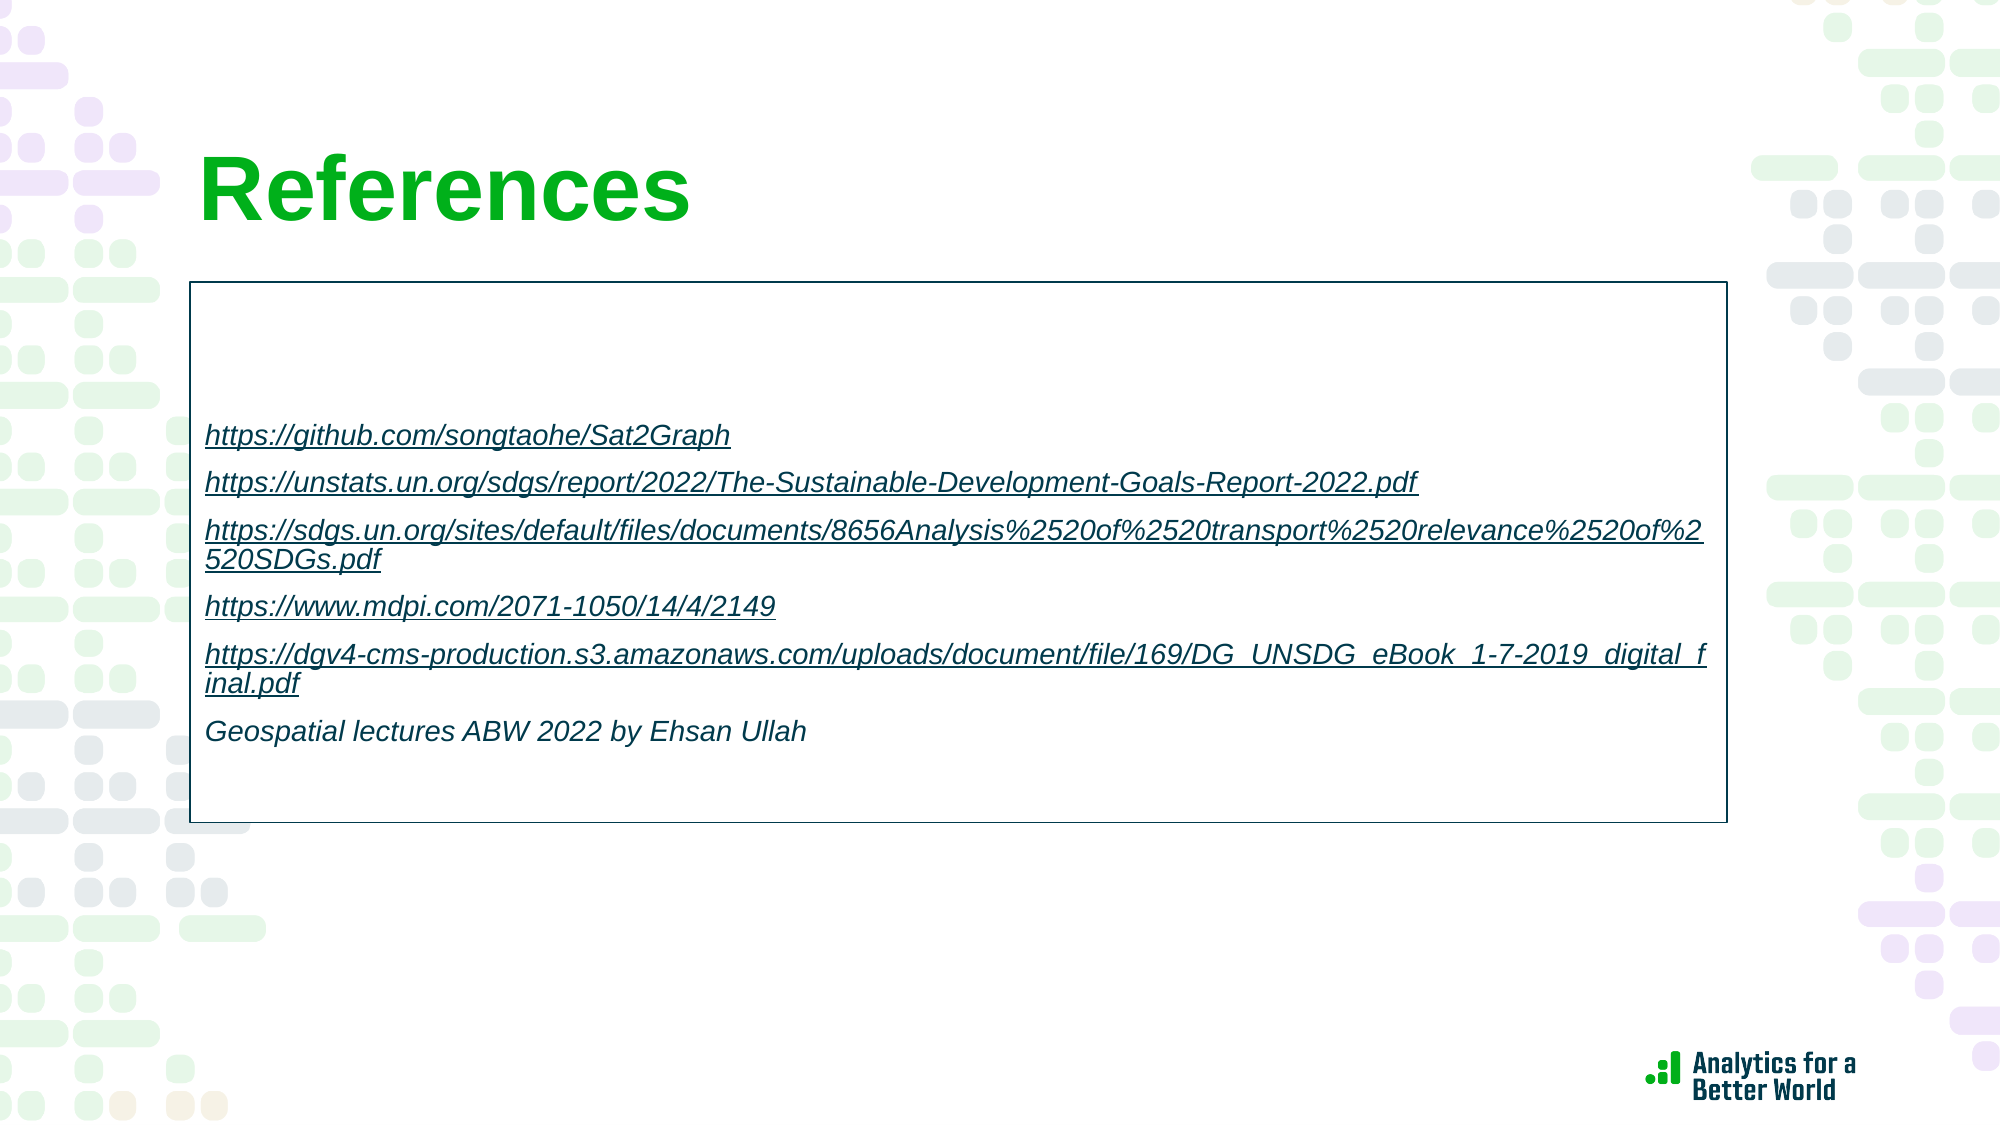

# References
https://github.com/songtaohe/Sat2Graph
https://unstats.un.org/sdgs/report/2022/The-Sustainable-Development-Goals-Report-2022.pdf
https://sdgs.un.org/sites/default/files/documents/8656Analysis%2520of%2520transport%2520relevance%2520of%2520SDGs.pdf
https://www.mdpi.com/2071-1050/14/4/2149
https://dgv4-cms-production.s3.amazonaws.com/uploads/document/file/169/DG_UNSDG_eBook_1-7-2019_digital_final.pdf
Geospatial lectures ABW 2022 by Ehsan Ullah